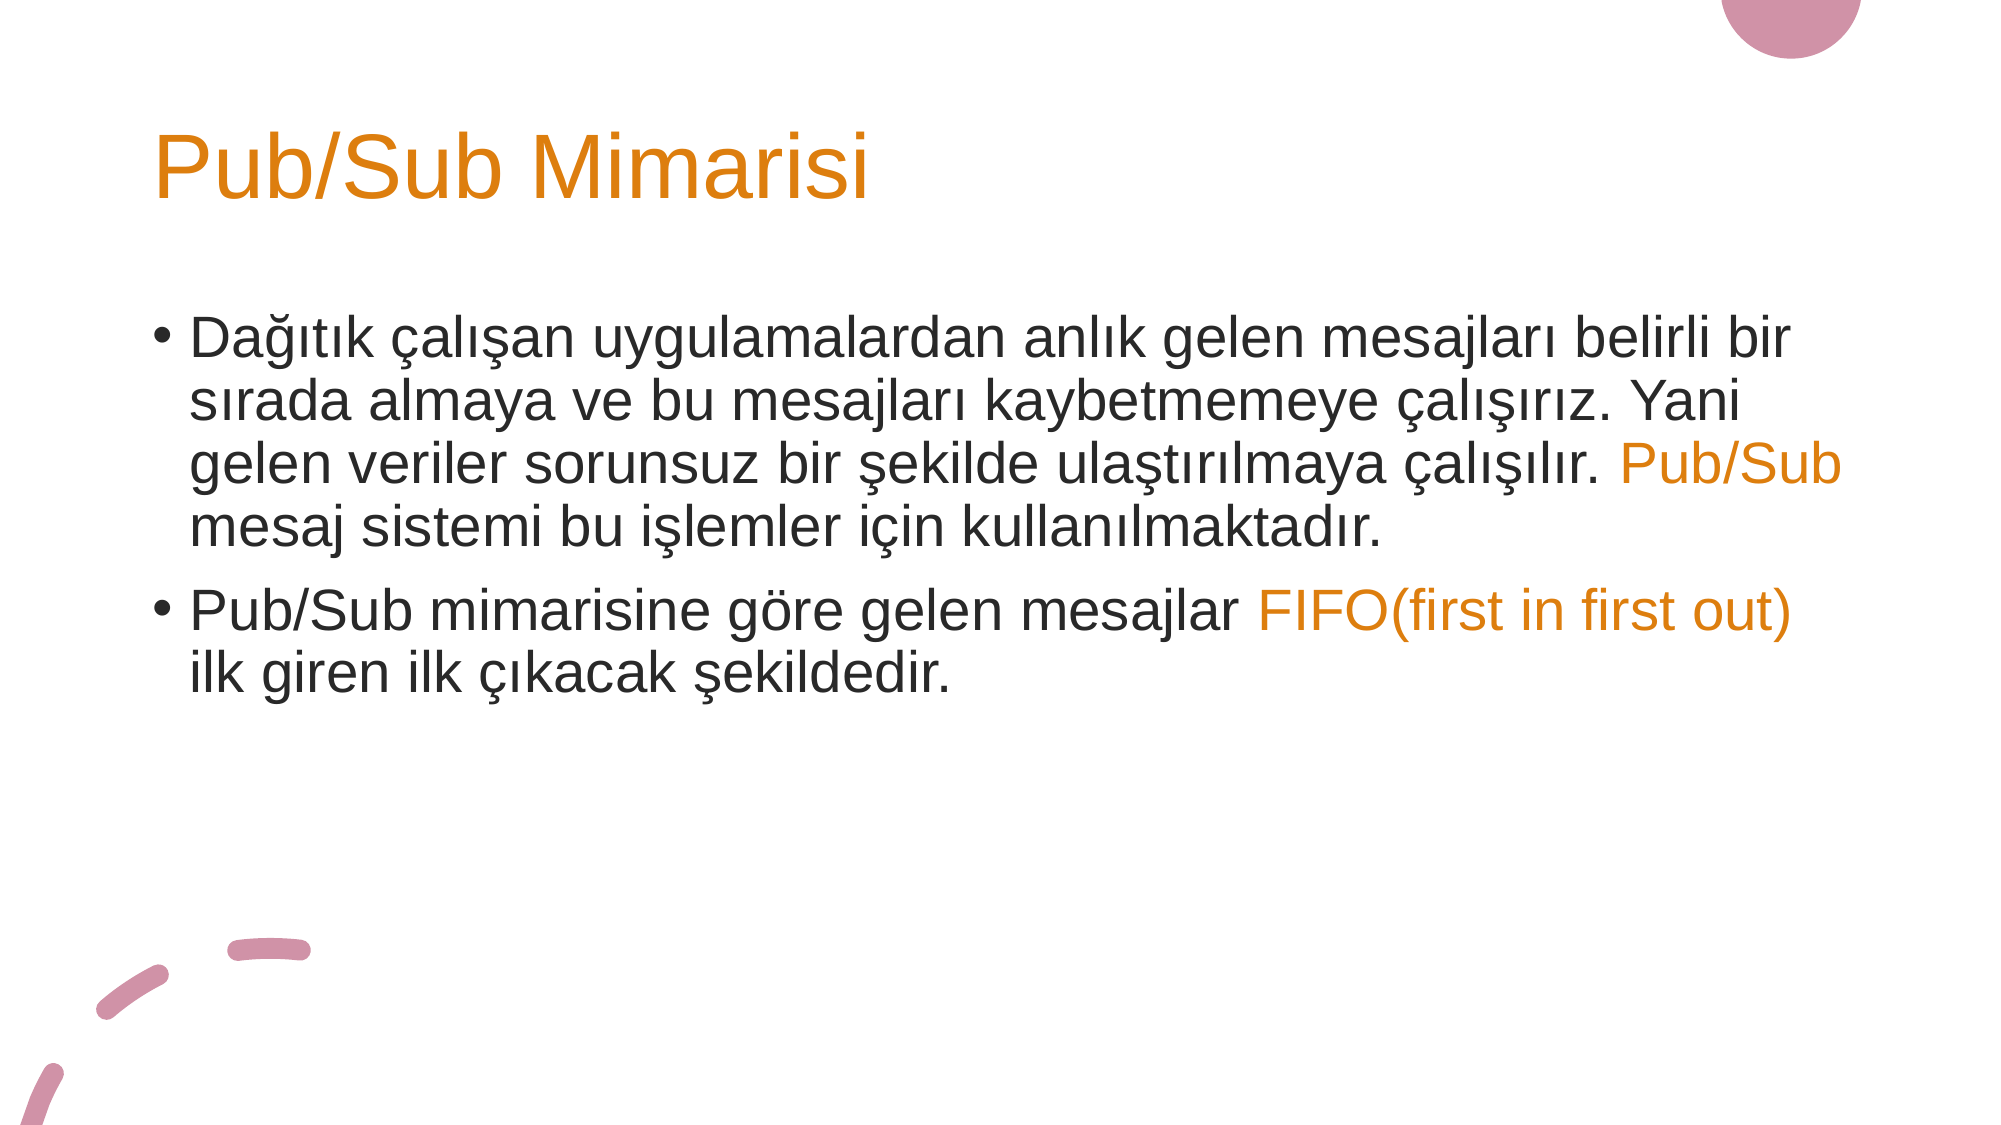

# Pub/Sub Mimarisi
Dağıtık çalışan uygulamalardan anlık gelen mesajları belirli bir sırada almaya ve bu mesajları kaybetmemeye çalışırız. Yani gelen veriler sorunsuz bir şekilde ulaştırılmaya çalışılır. Pub/Sub mesaj sistemi bu işlemler için kullanılmaktadır.
Pub/Sub mimarisine göre gelen mesajlar FIFO(first in first out) ilk giren ilk çıkacak şekildedir.